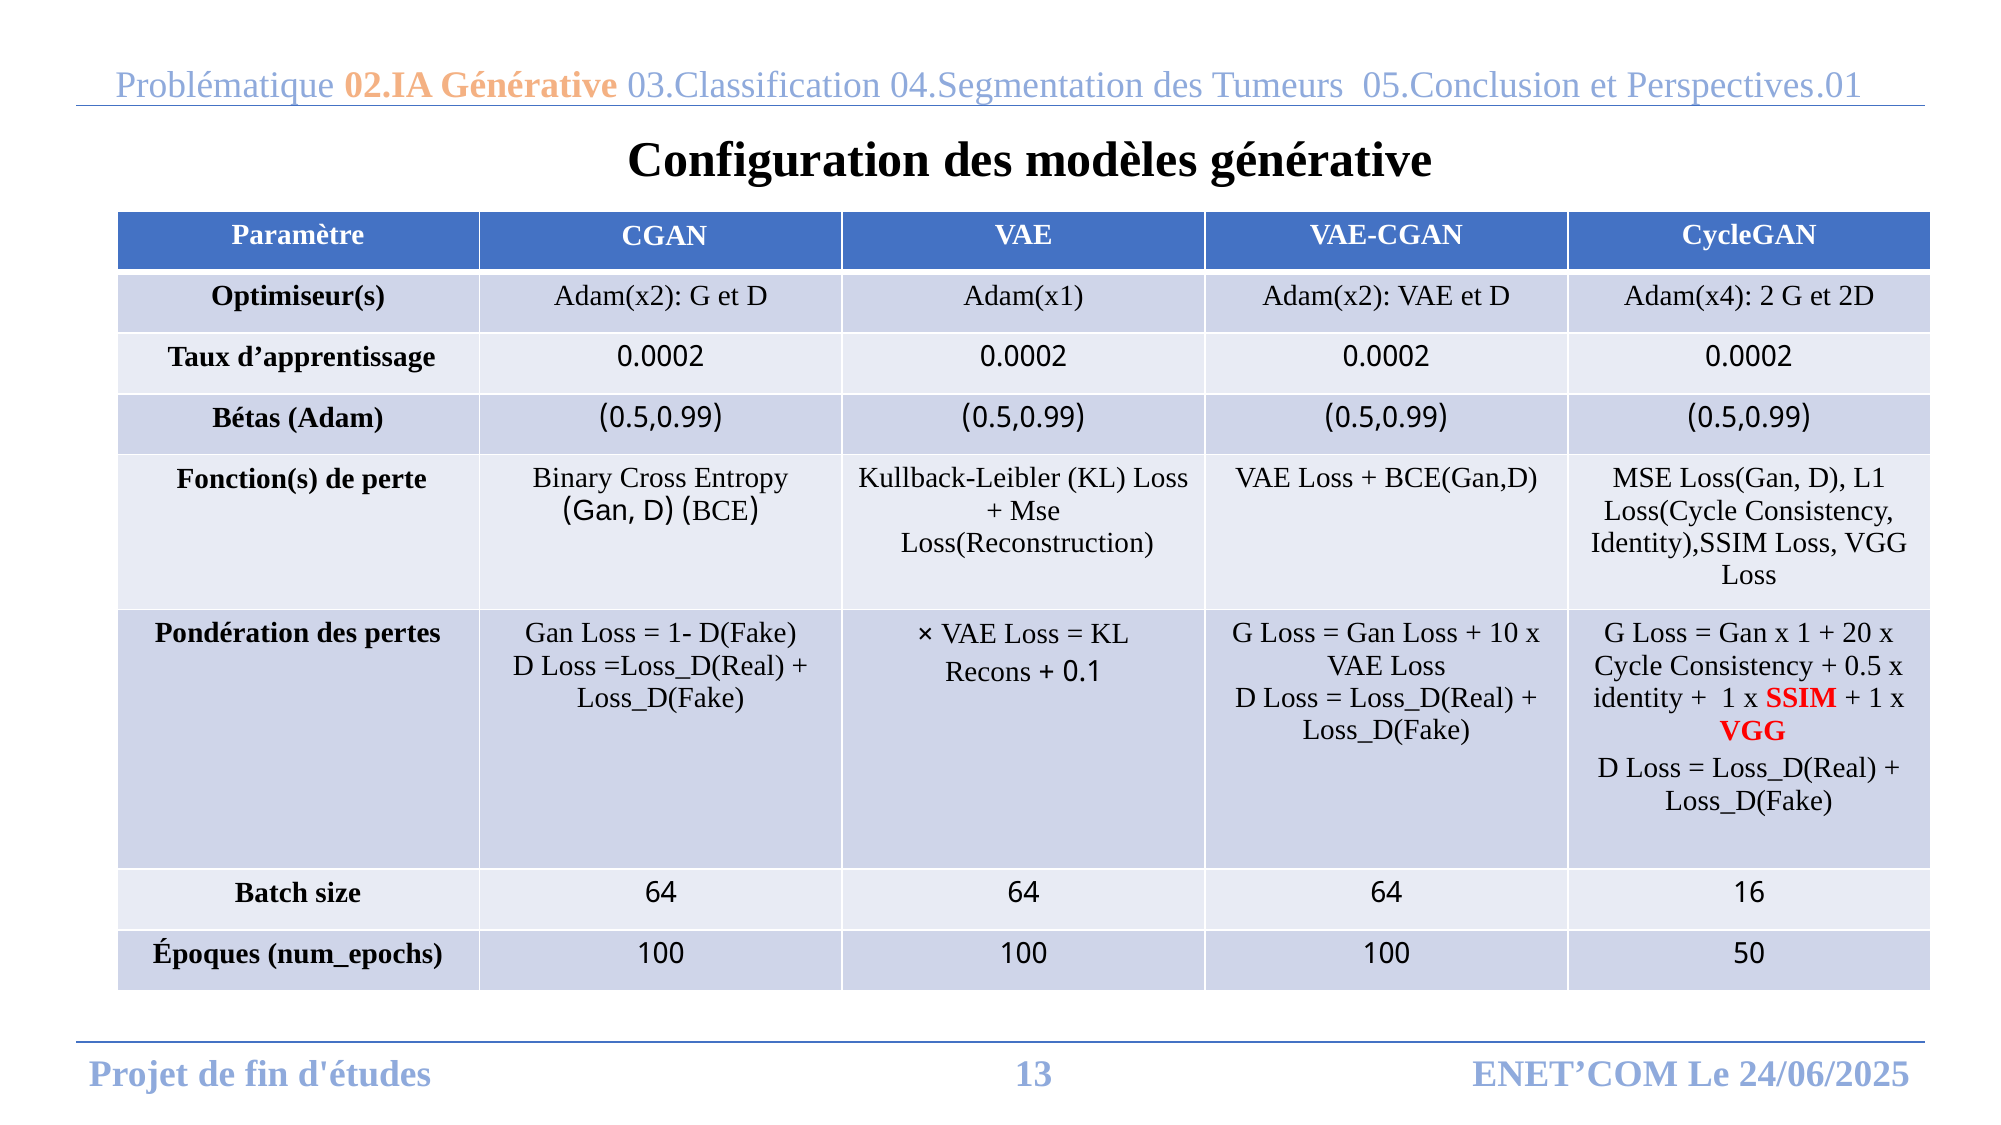

01.Problématique 02.IA Générative 03.Classification 04.Segmentation des Tumeurs  05.Conclusion et Perspectives
Configuration des modèles générative
| Paramètre | CGAN | VAE | VAE-CGAN | CycleGAN |
| --- | --- | --- | --- | --- |
| Optimiseur(s) | Adam(x2): G et D | Adam(x1) | Adam(x2): VAE et D | Adam(x4): 2 G et 2D |
| Taux d’apprentissage | 0.0002 | 0.0002 | 0.0002 | 0.0002 |
| Bétas (Adam) | (0.5,0.99) | (0.5,0.99) | (0.5,0.99) | (0.5,0.99) |
| Fonction(s) de perte | Binary Cross Entropy (BCE) (Gan, D) | Kullback-Leibler (KL) Loss + Mse Loss(Reconstruction) | VAE Loss + BCE(Gan,D) | MSE Loss(Gan, D), L1 Loss(Cycle Consistency, Identity),SSIM Loss, VGG Loss |
| Pondération des pertes | Gan Loss = 1- D(Fake) D Loss =Loss\_D(Real) + Loss\_D(Fake) | VAE Loss = KL × 0.1 + Recons | G Loss = Gan Loss + 10 x VAE Loss D Loss = Loss\_D(Real) + Loss\_D(Fake) | G Loss = Gan x 1 + 20 x Cycle Consistency + 0.5 x identity + 1 x SSIM + 1 x VGG D Loss = Loss\_D(Real) + Loss\_D(Fake) |
| Batch size | 64 | 64 | 64 | 16 |
| Époques (num\_epochs) | 100 | 100 | 100 | 50 |
Projet de fin d'études
ENET’COM Le 24/06/2025
13